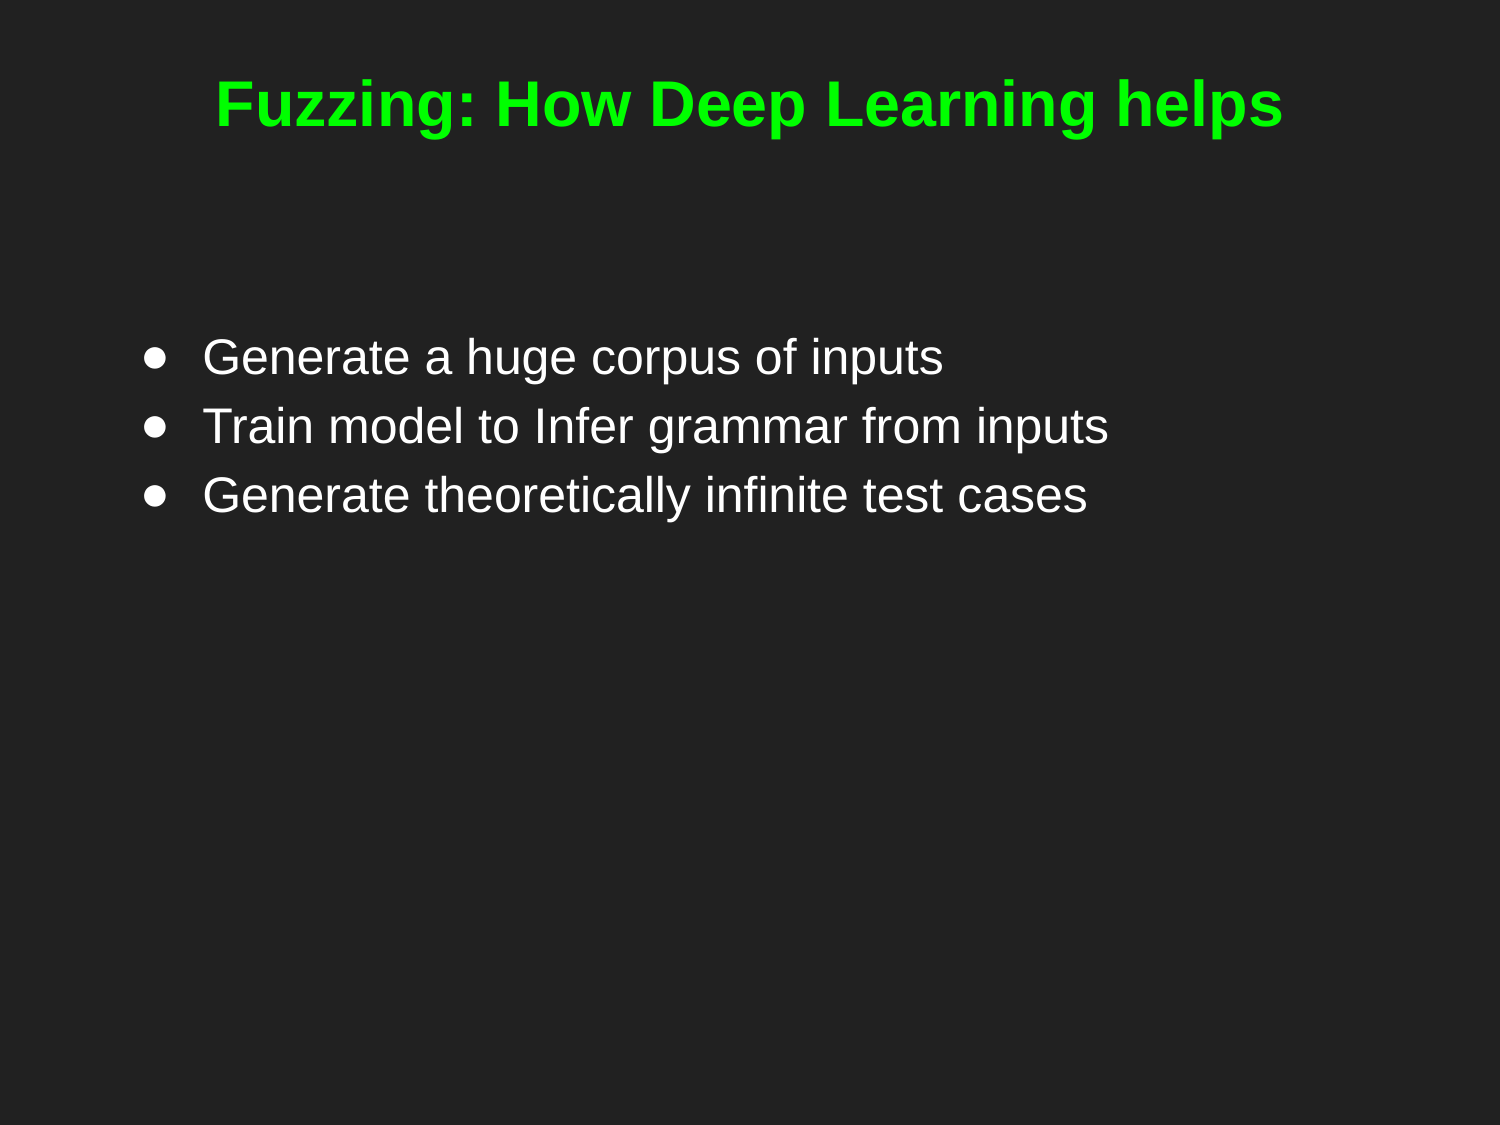

# Fuzzing: How Deep Learning helps
Generate a huge corpus of inputs
Train model to Infer grammar from inputs
Generate theoretically infinite test cases